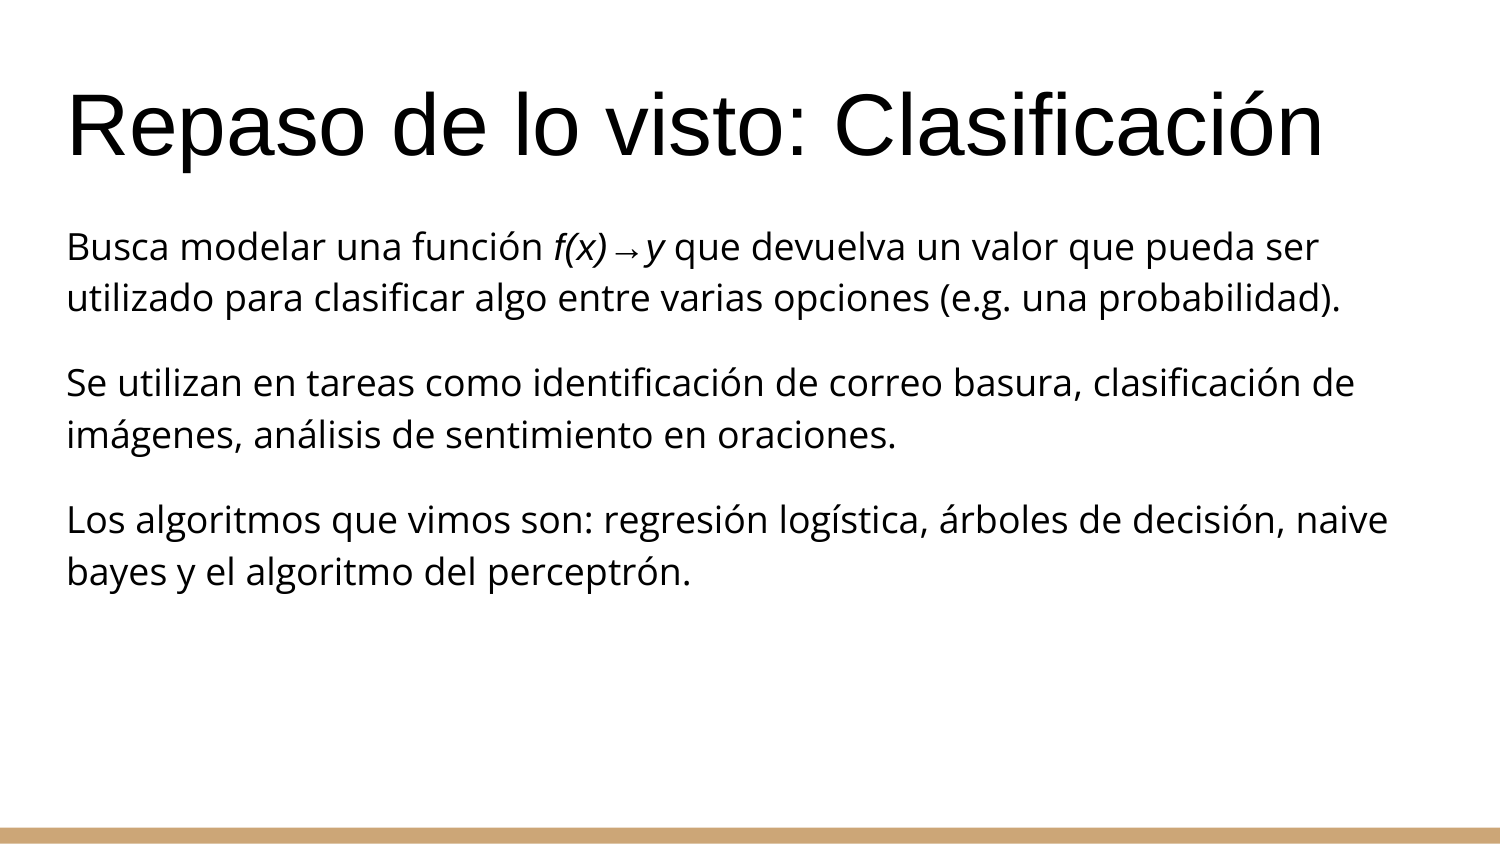

# Repaso de lo visto: Clasificación
Busca modelar una función f(x)→y que devuelva un valor que pueda ser utilizado para clasificar algo entre varias opciones (e.g. una probabilidad).
Se utilizan en tareas como identificación de correo basura, clasificación de imágenes, análisis de sentimiento en oraciones.
Los algoritmos que vimos son: regresión logística, árboles de decisión, naive bayes y el algoritmo del perceptrón.